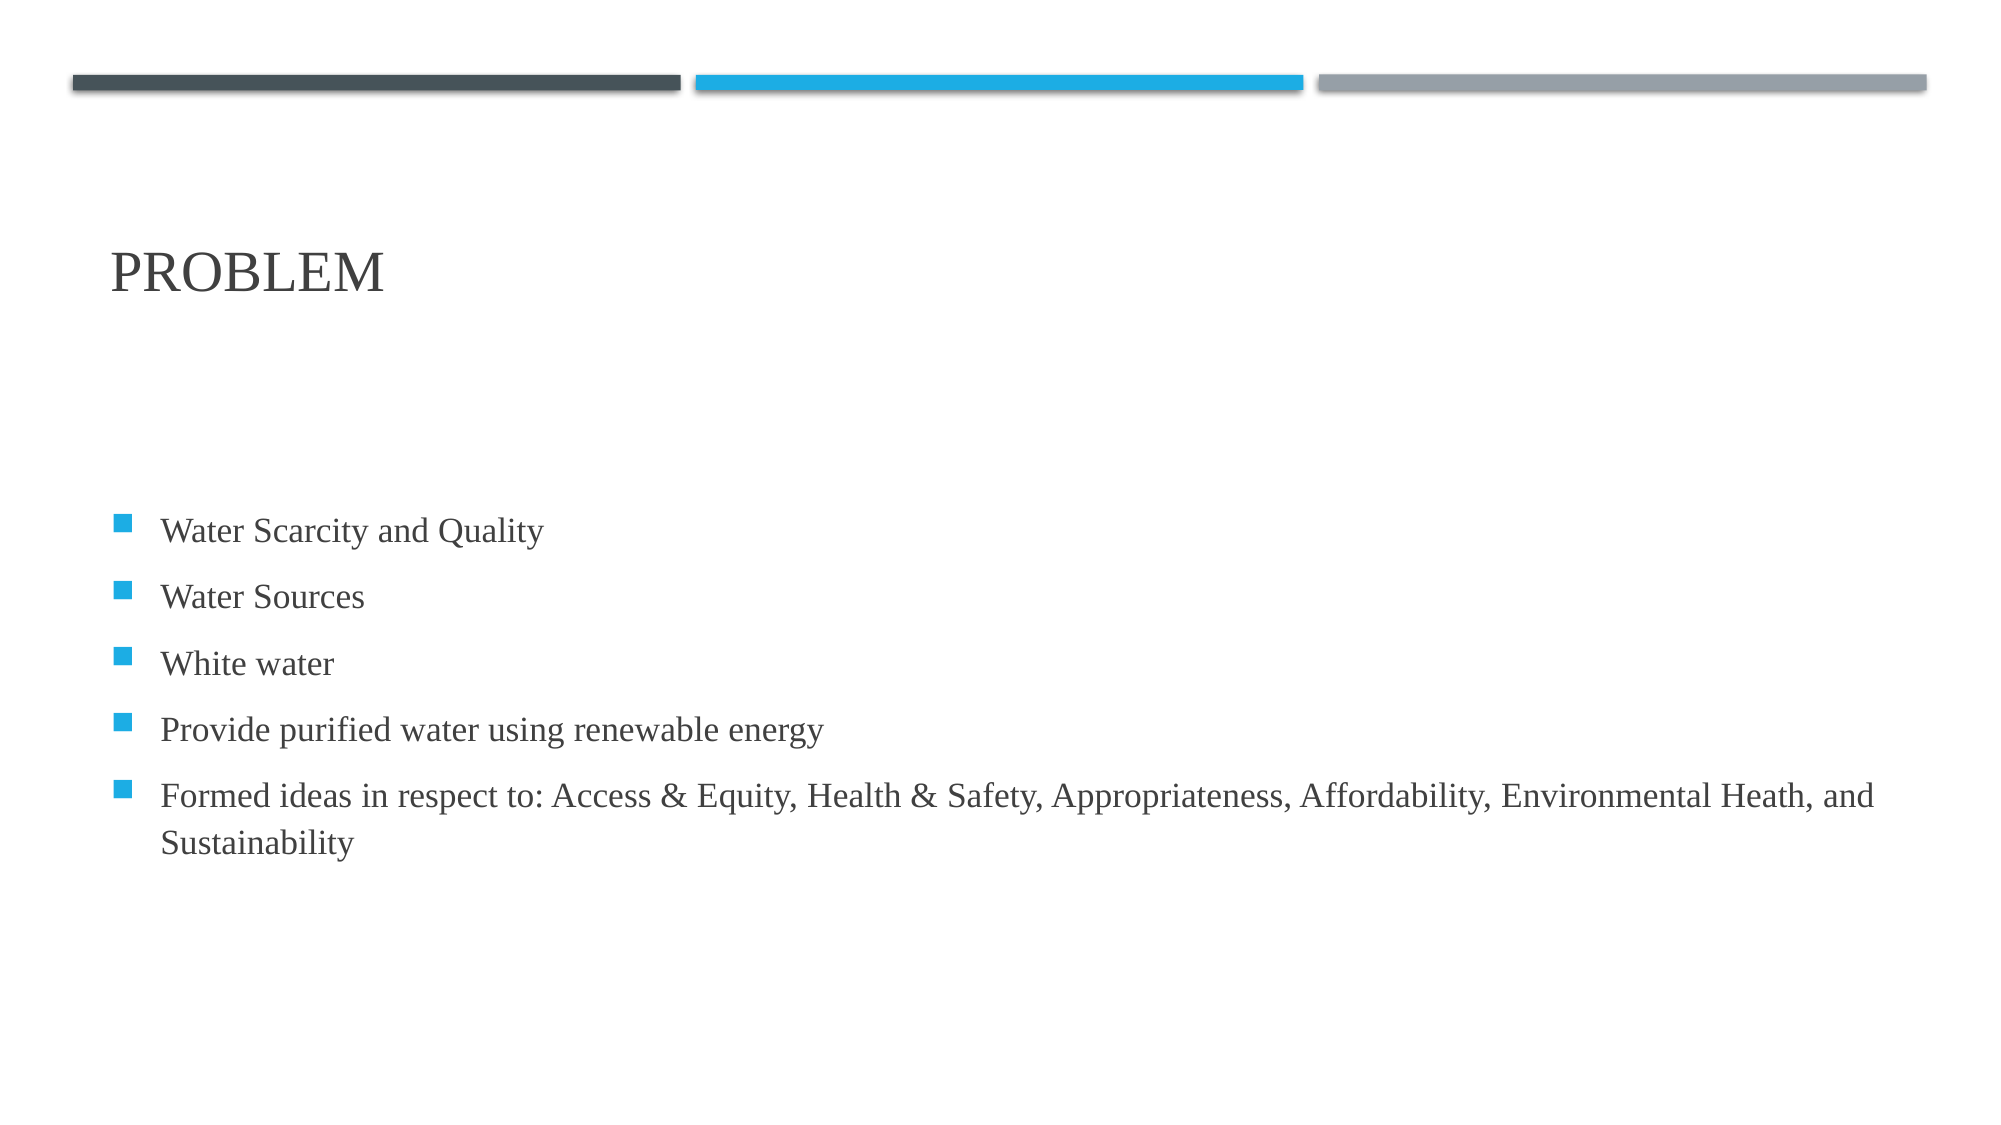

# Problem
Water Scarcity and Quality
Water Sources
White water
Provide purified water using renewable energy
Formed ideas in respect to: Access & Equity, Health & Safety, Appropriateness, Affordability, Environmental Heath, and Sustainability